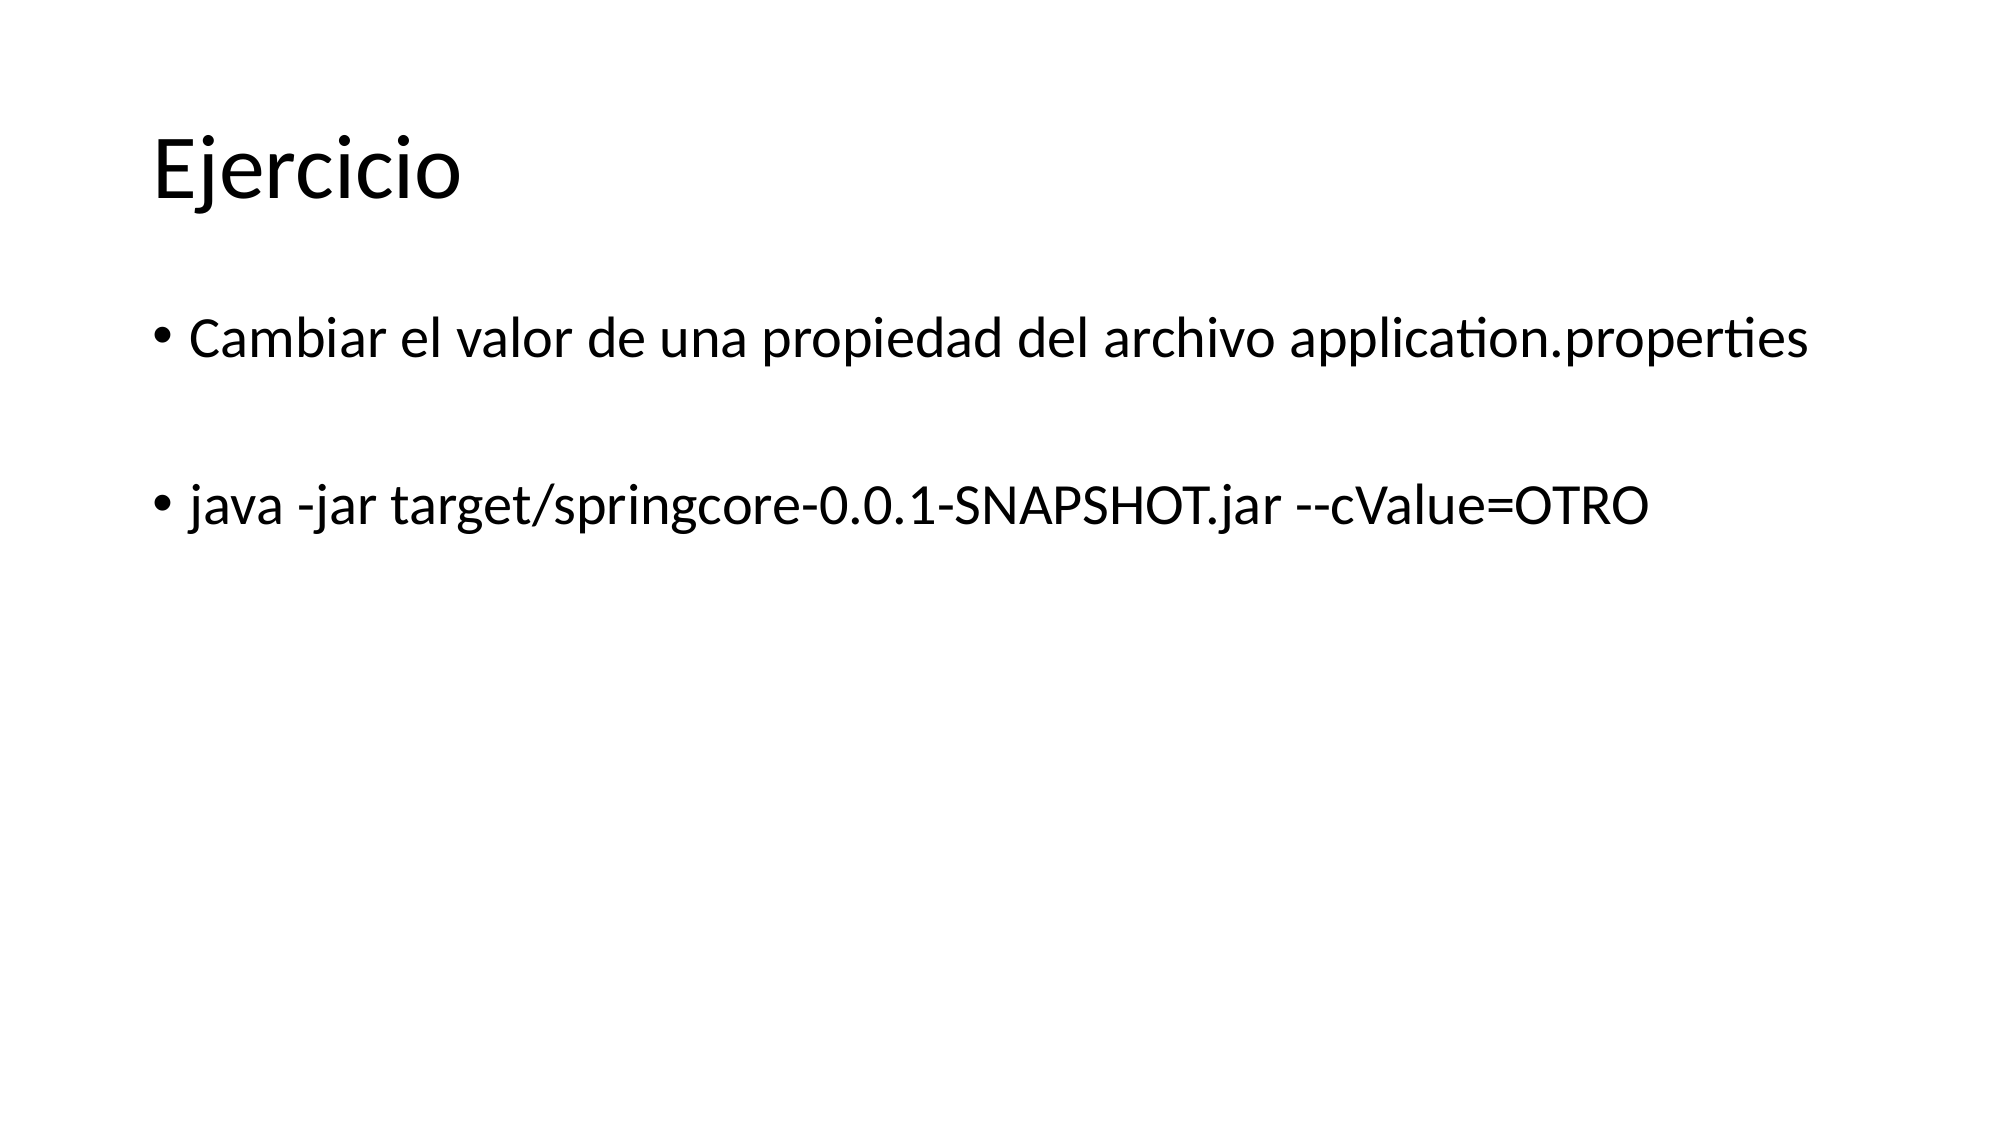

# Ejercicio
Cambiar el valor de una propiedad del archivo application.properties

java -jar target/springcore-0.0.1-SNAPSHOT.jar --cValue=OTRO